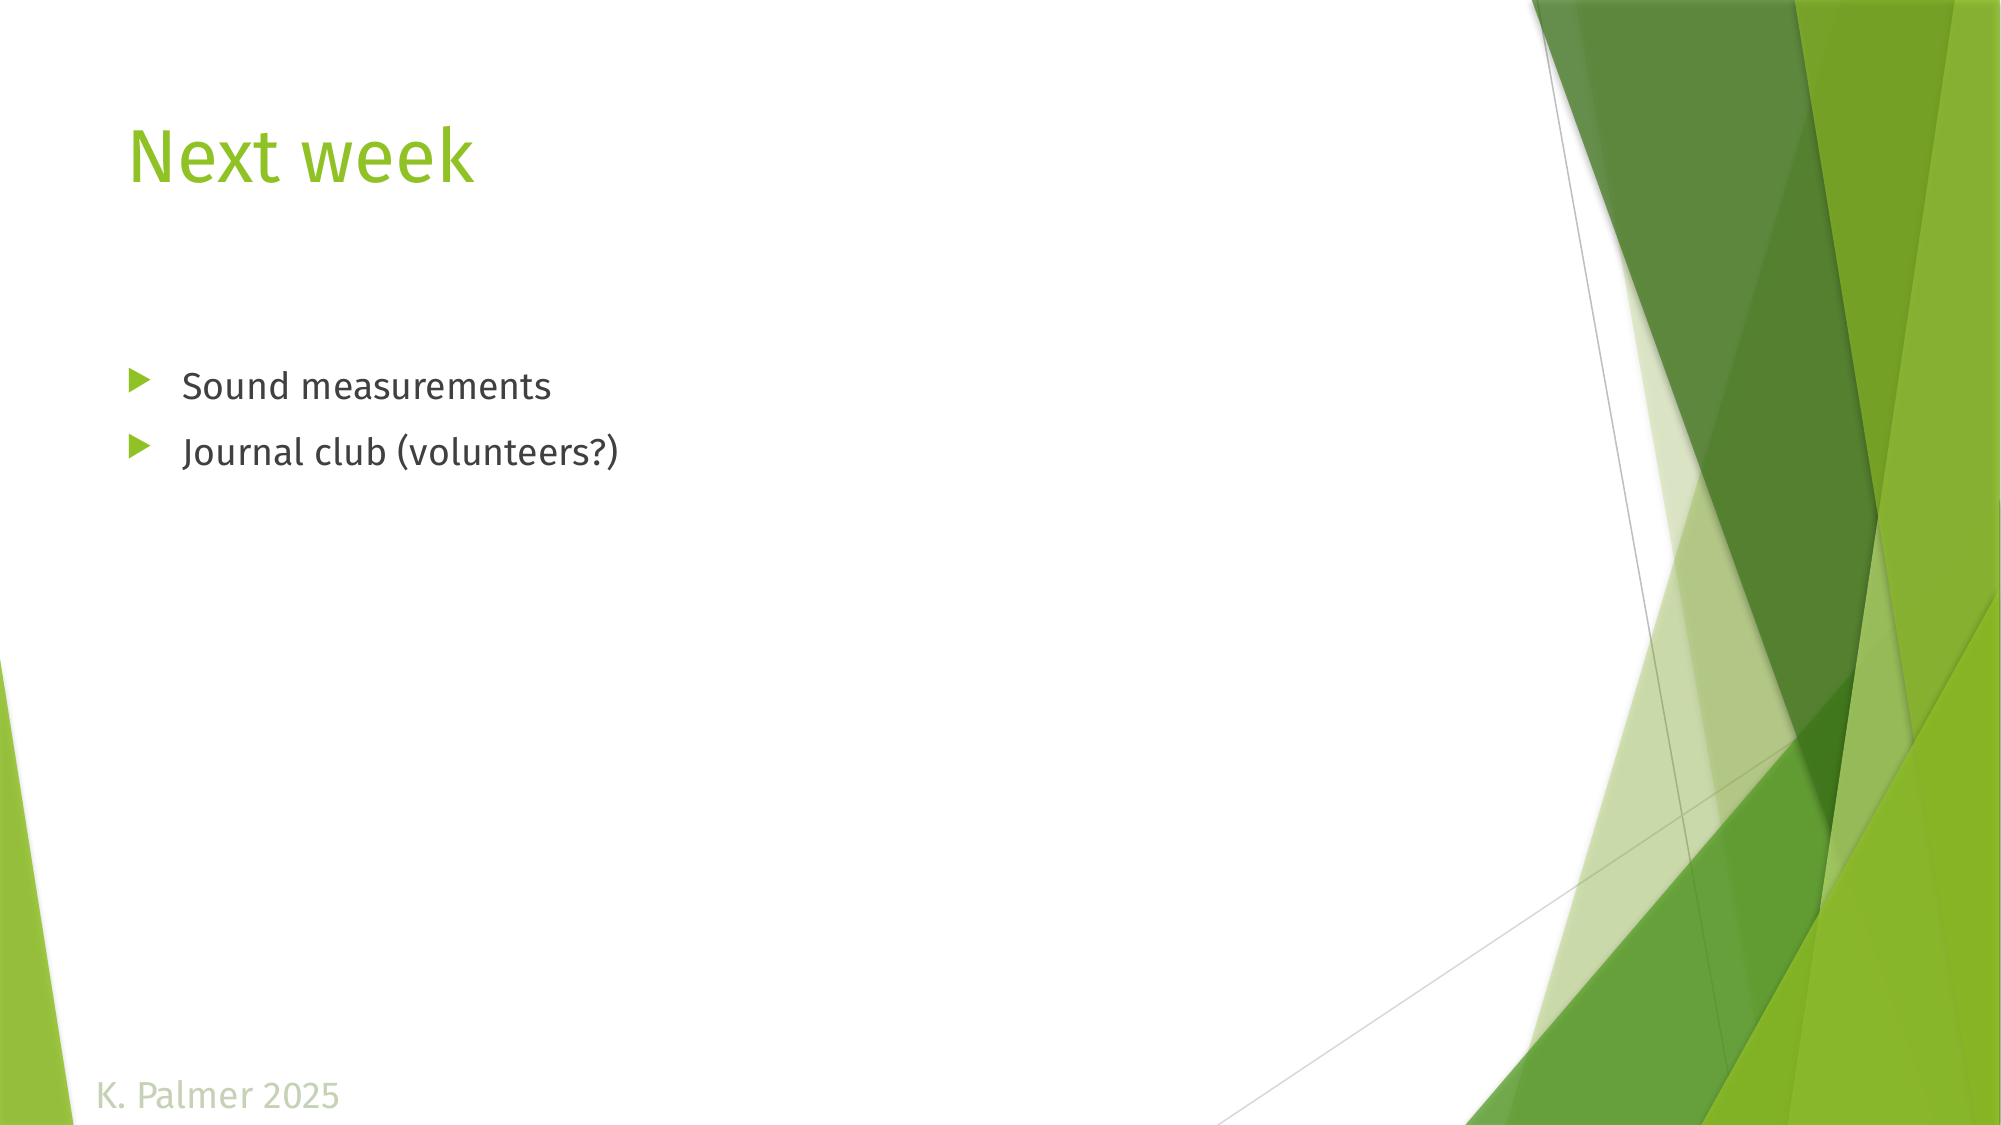

# Next week
Sound measurements
Journal club (volunteers?)